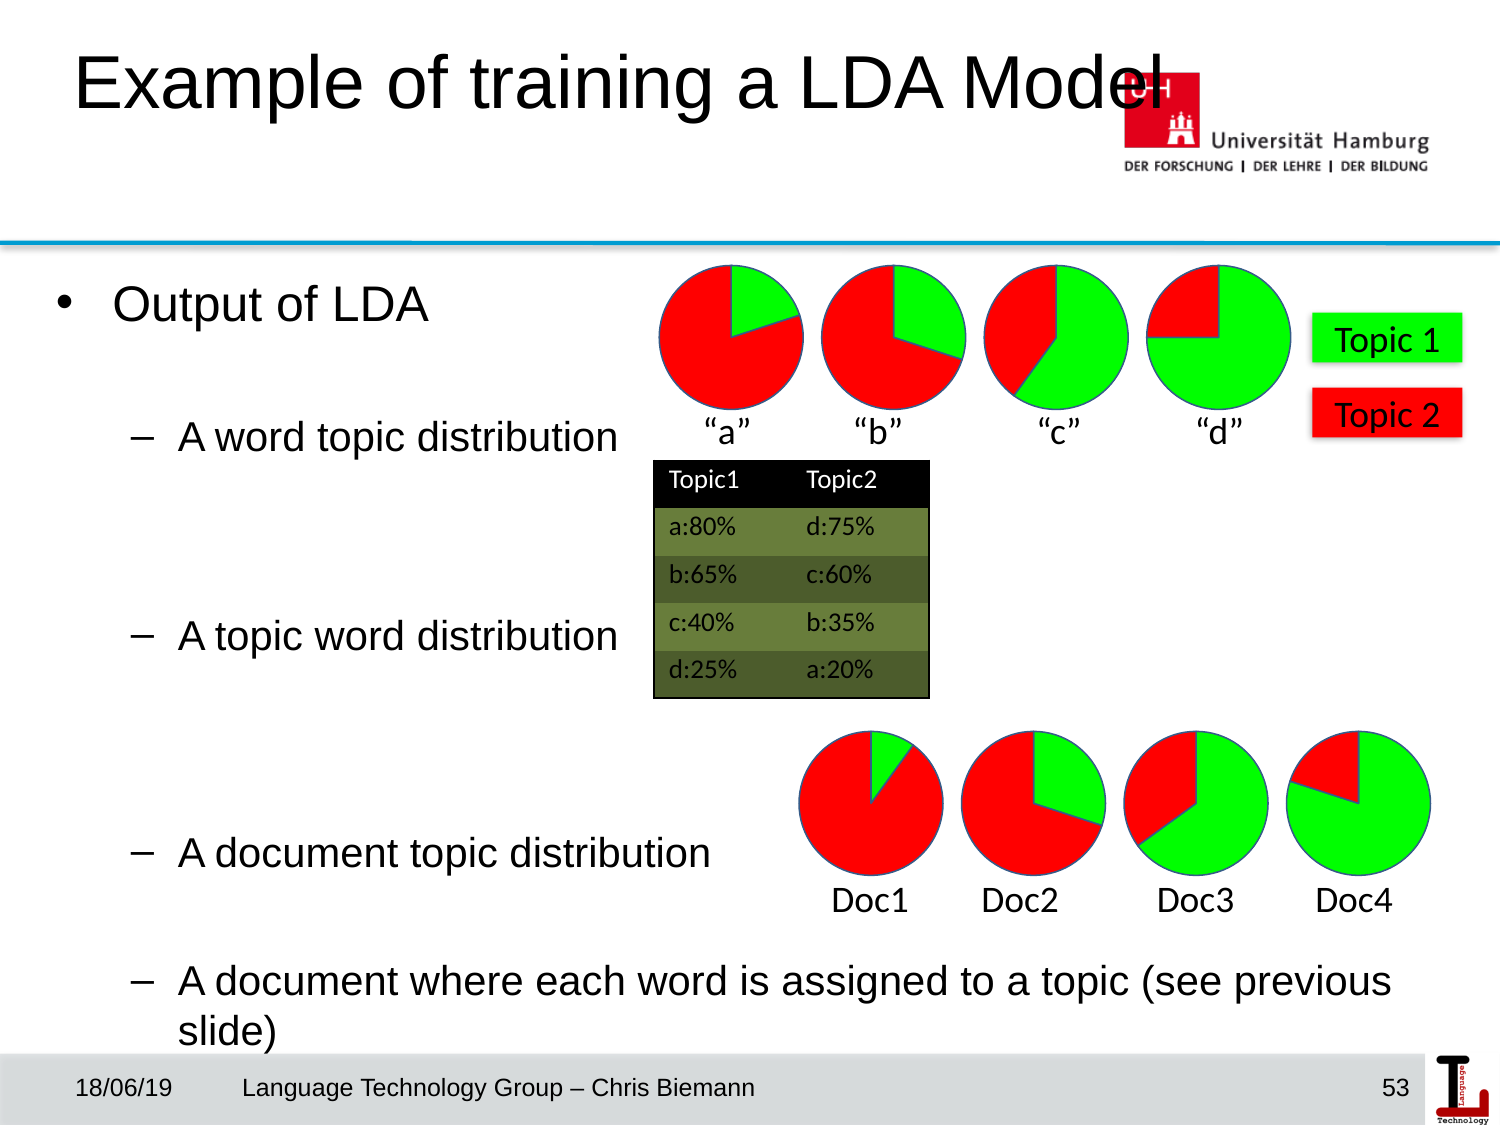

# Example of training a LDA Model

### Chart

| Category | Sales |
|---|---|
| Topic 1 | 20.0 |
| Topic 2 | 80.0 |

### Chart

| Category | Sales |
|---|---|
| Topic 1 | 30.0 |
| Topic 2 | 70.0 |

### Chart

| Category | Sales |
|---|---|
| Topic 1 | 60.0 |
| Topic 2 | 40.0 |

### Chart

| Category | Sales |
|---|---|
| Topic 1 | 75.0 |
| Topic 2 | 25.0 |
Output of LDA

A word topic distribution

A topic word distribution

A document topic distribution

A document where each word is assigned to a topic (see previous slide)
Topic 1
Topic 2
“a”	“b”	    “c”	     “d”
| Topic1 | Topic2 |
| --- | --- |
| a:80% | d:75% |
| b:65% | c:60% |
| c:40% | b:35% |
| d:25% | a:20% |

### Chart

| Category | Sales |
|---|---|
| Topic 1 | 10.0 |
| Topic 2 | 90.0 |

### Chart

| Category | Sales |
|---|---|
| Topic 1 | 30.0 |
| Topic 2 | 70.0 |

### Chart

| Category | Sales |
|---|---|
| Topic 1 | 65.0 |
| Topic 2 | 35.0 |

### Chart

| Category | Sales |
|---|---|
| Topic 1 | 80.0 |
| Topic 2 | 20.0 |
Doc1	Doc2	   Doc3	    Doc4
18/06/19
 Language Technology Group – Chris Biemann
53